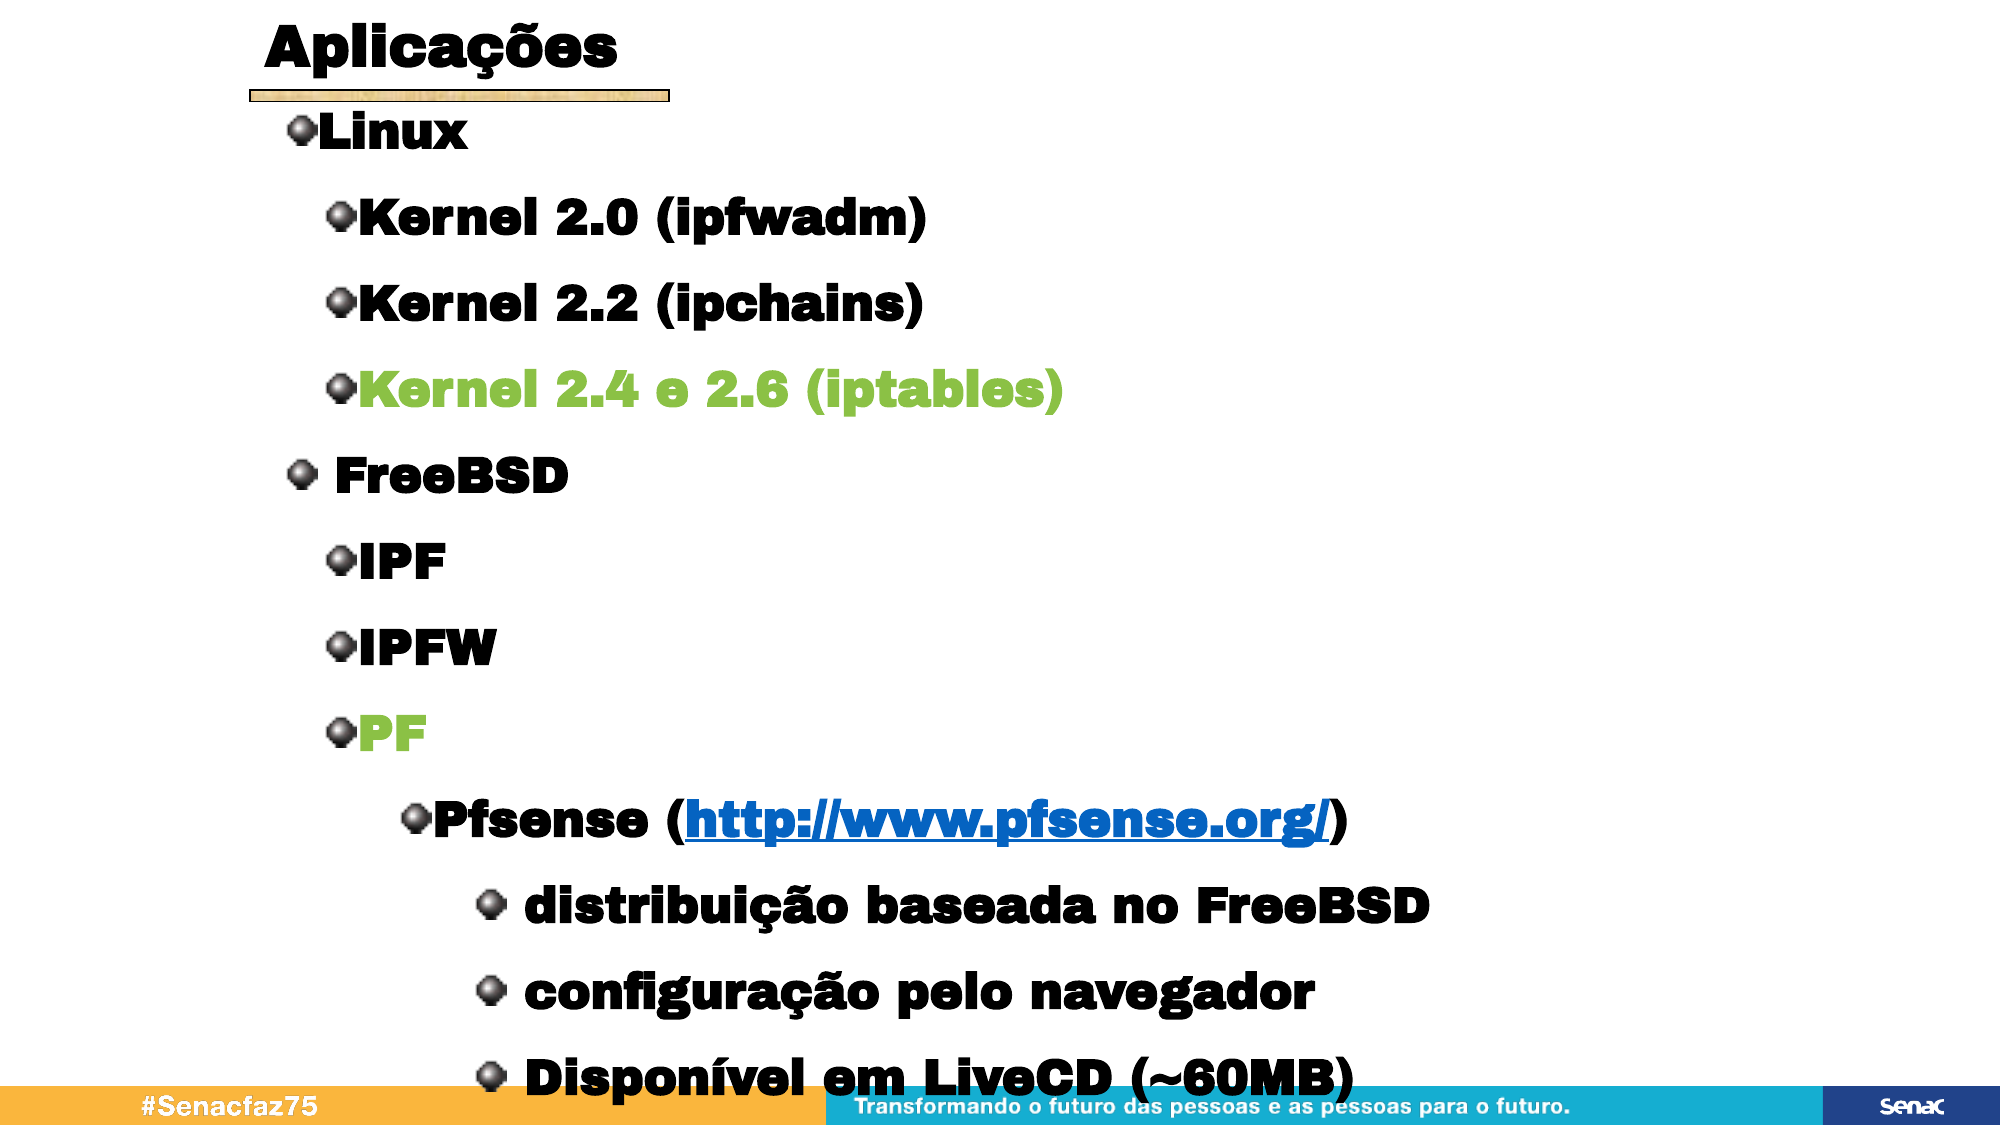

Aplicações

Linux
Kernel 2.0 (ipfwadm)
Kernel 2.2 (ipchains)
Kernel 2.4 e 2.6 (iptables)
 FreeBSD
IPF
IPFW
PF
Pfsense (http://www.pfsense.org/)
 distribuição baseada no FreeBSD
 configuração pelo navegador
 Disponível em LiveCD (~60MB)